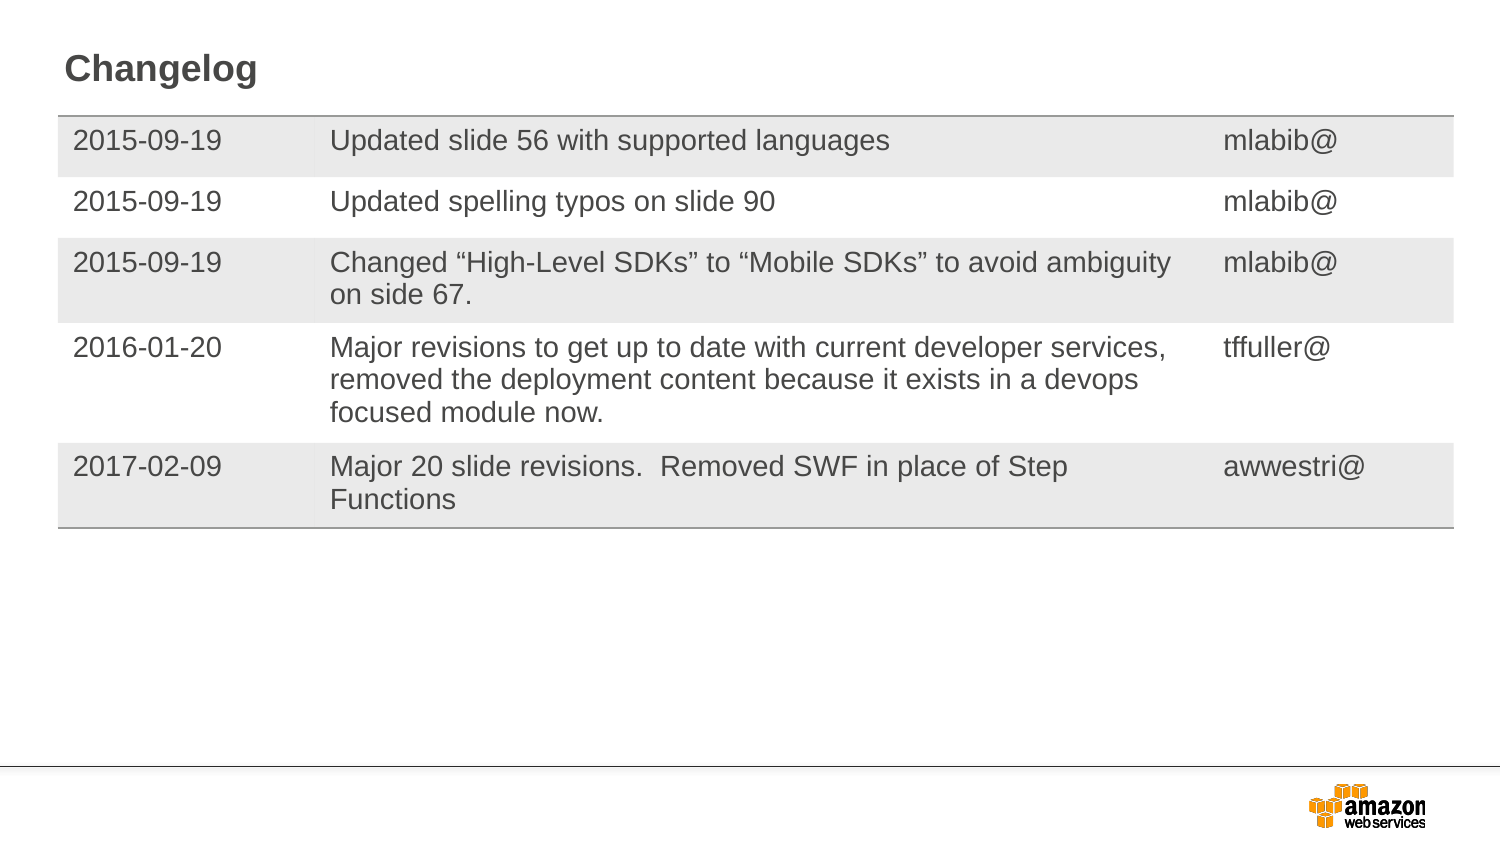

Changelog
| 2015-09-19 | Updated slide 56 with supported languages | mlabib@ |
| --- | --- | --- |
| 2015-09-19 | Updated spelling typos on slide 90 | mlabib@ |
| 2015-09-19 | Changed “High-Level SDKs” to “Mobile SDKs” to avoid ambiguity on side 67. | mlabib@ |
| 2016-01-20 | Major revisions to get up to date with current developer services, removed the deployment content because it exists in a devops focused module now. | tffuller@ |
| 2017-02-09 | Major 20 slide revisions. Removed SWF in place of Step Functions | awwestri@ |